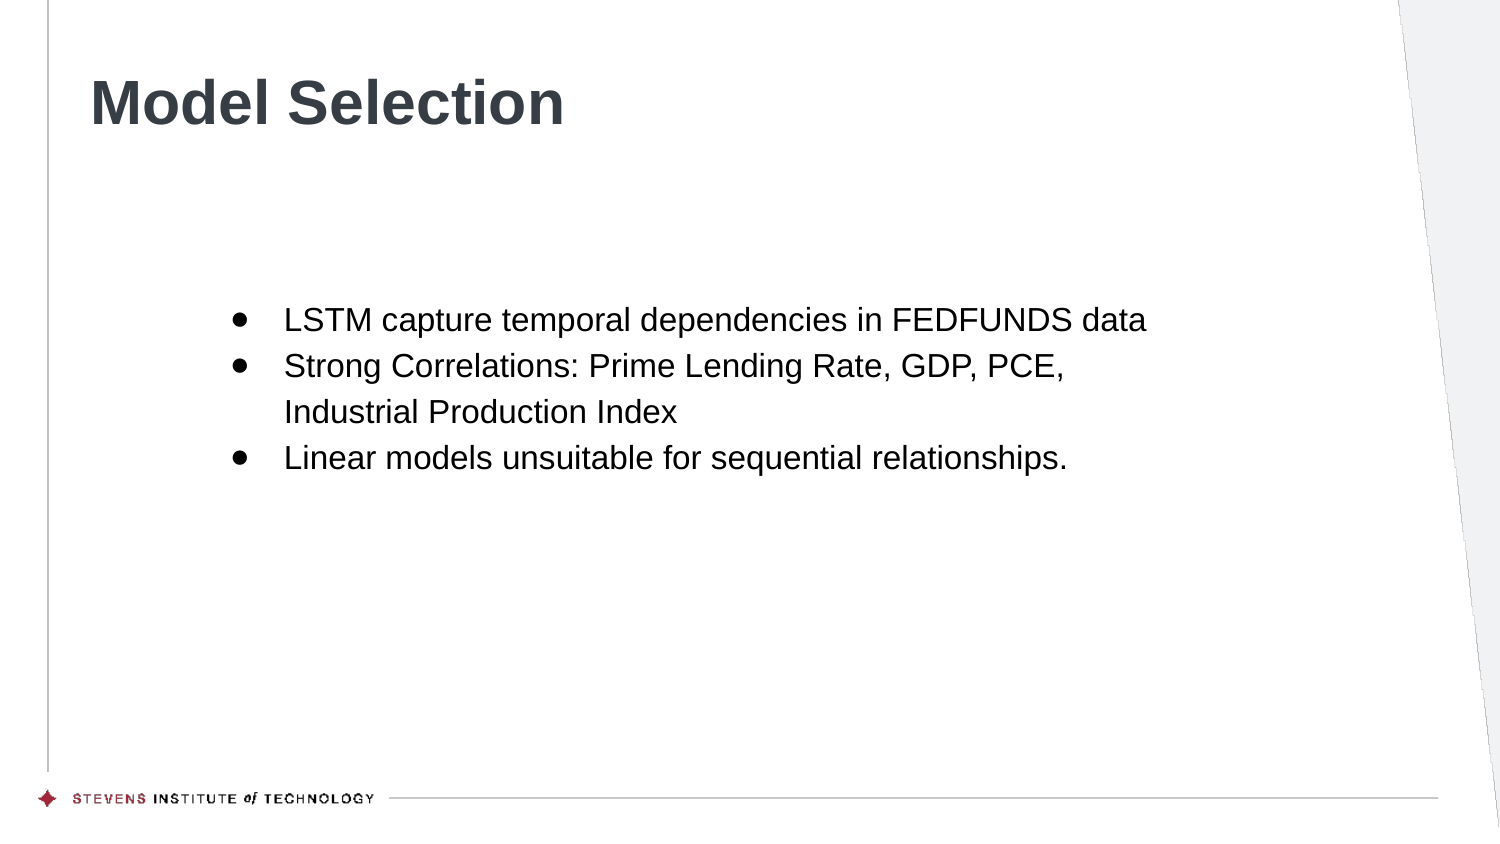

Model Selection
LSTM capture temporal dependencies in FEDFUNDS data
Strong Correlations: Prime Lending Rate, GDP, PCE, Industrial Production Index
Linear models unsuitable for sequential relationships.